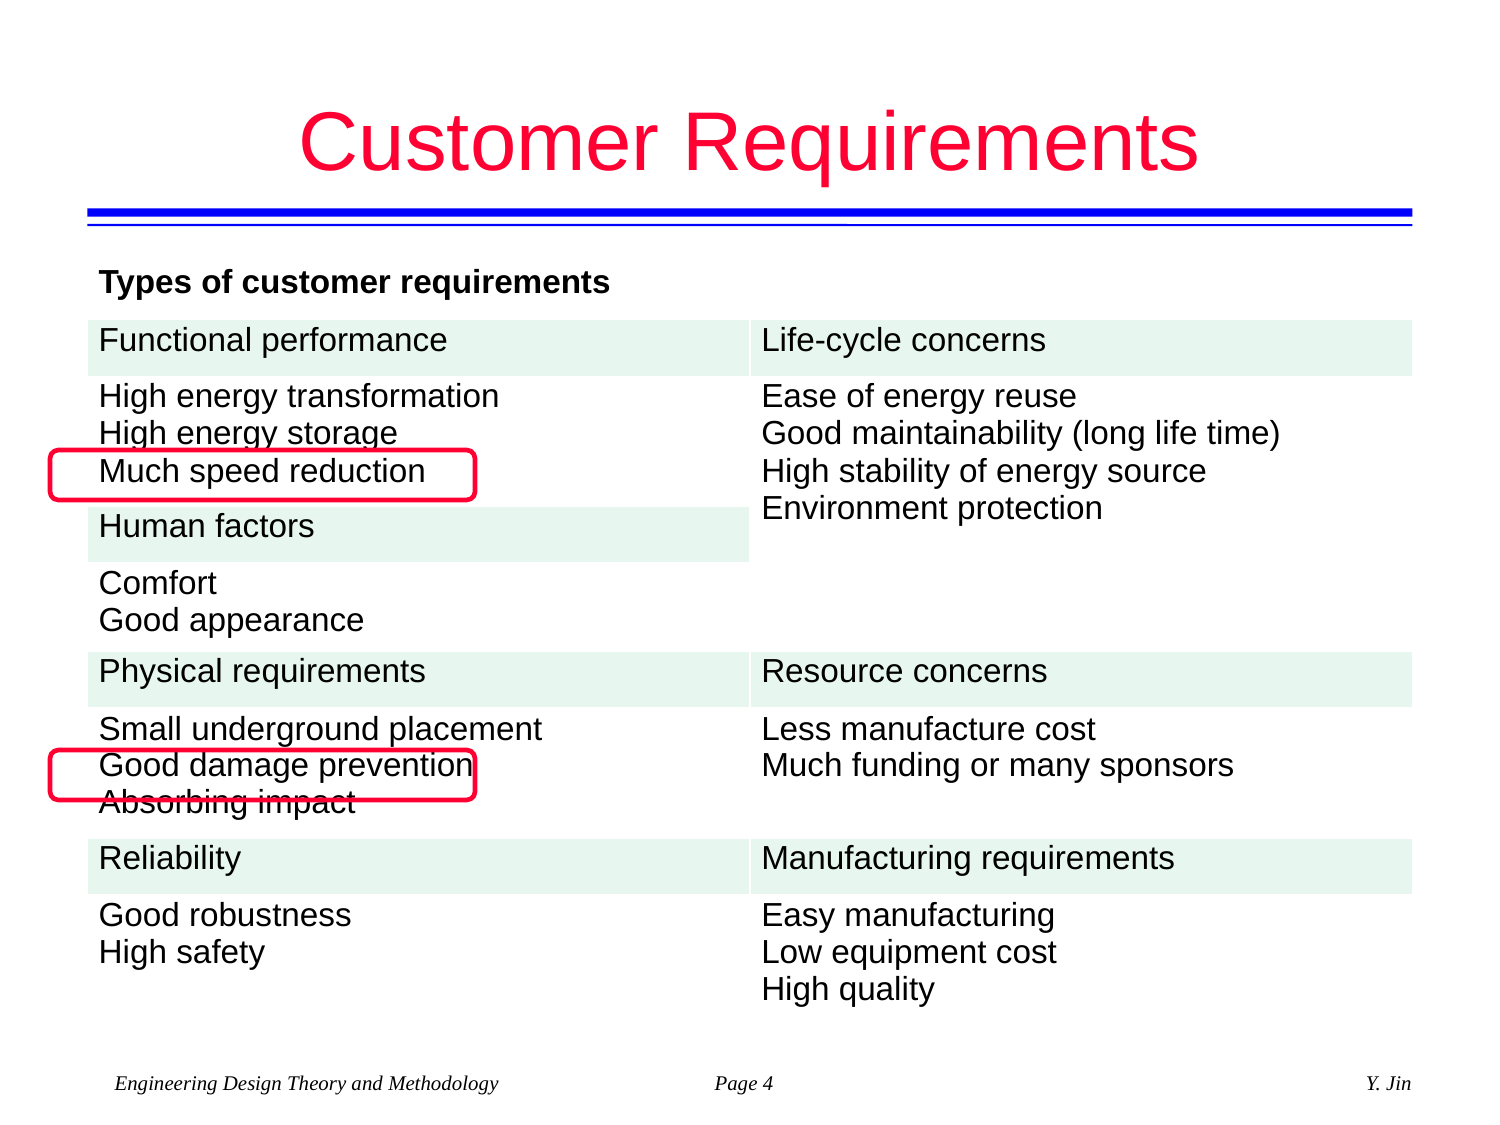

# Customer Requirements
| Types of customer requirements |  |
| --- | --- |
| Functional performance | Life-cycle concerns |
| High energy transformation High energy storage Much speed reduction | Ease of energy reuse Good maintainability (long life time) High stability of energy source Environment protection |
| Human factors |  |
| Comfort Good appearance |  |
| Physical requirements | Resource concerns |
| Small underground placement Good damage prevention Absorbing impact | Less manufacture cost Much funding or many sponsors |
| Reliability | Manufacturing requirements |
| Good robustness High safety | Easy manufacturing Low equipment cost High quality |